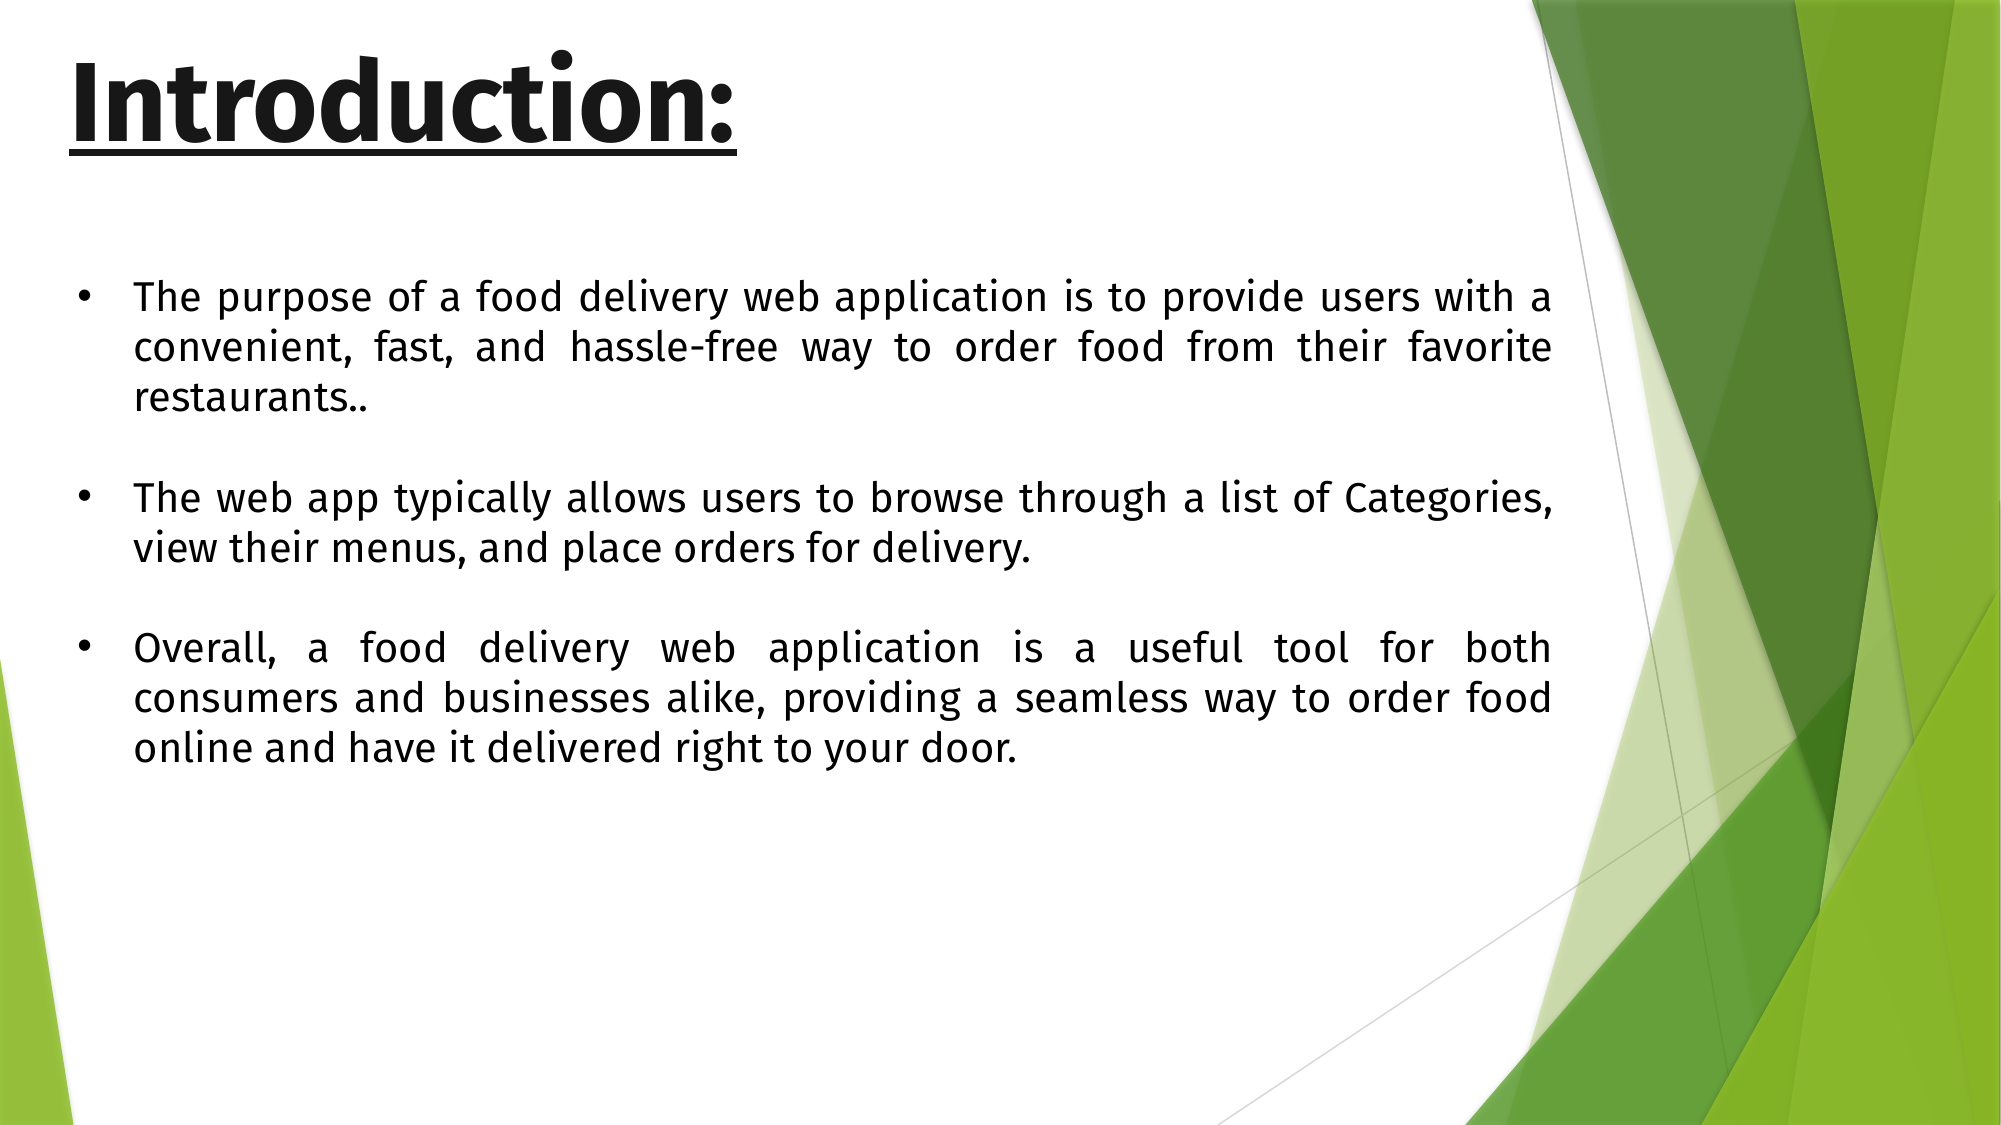

Introduction:

The purpose of a food delivery web application is to provide users with a convenient, fast, and hassle-free way to order food from their favorite restaurants..

The web app typically allows users to browse through a list of Categories, view their menus, and place orders for delivery.

Overall, a food delivery web application is a useful tool for both consumers and businesses alike, providing a seamless way to order food online and have it delivered right to your door.